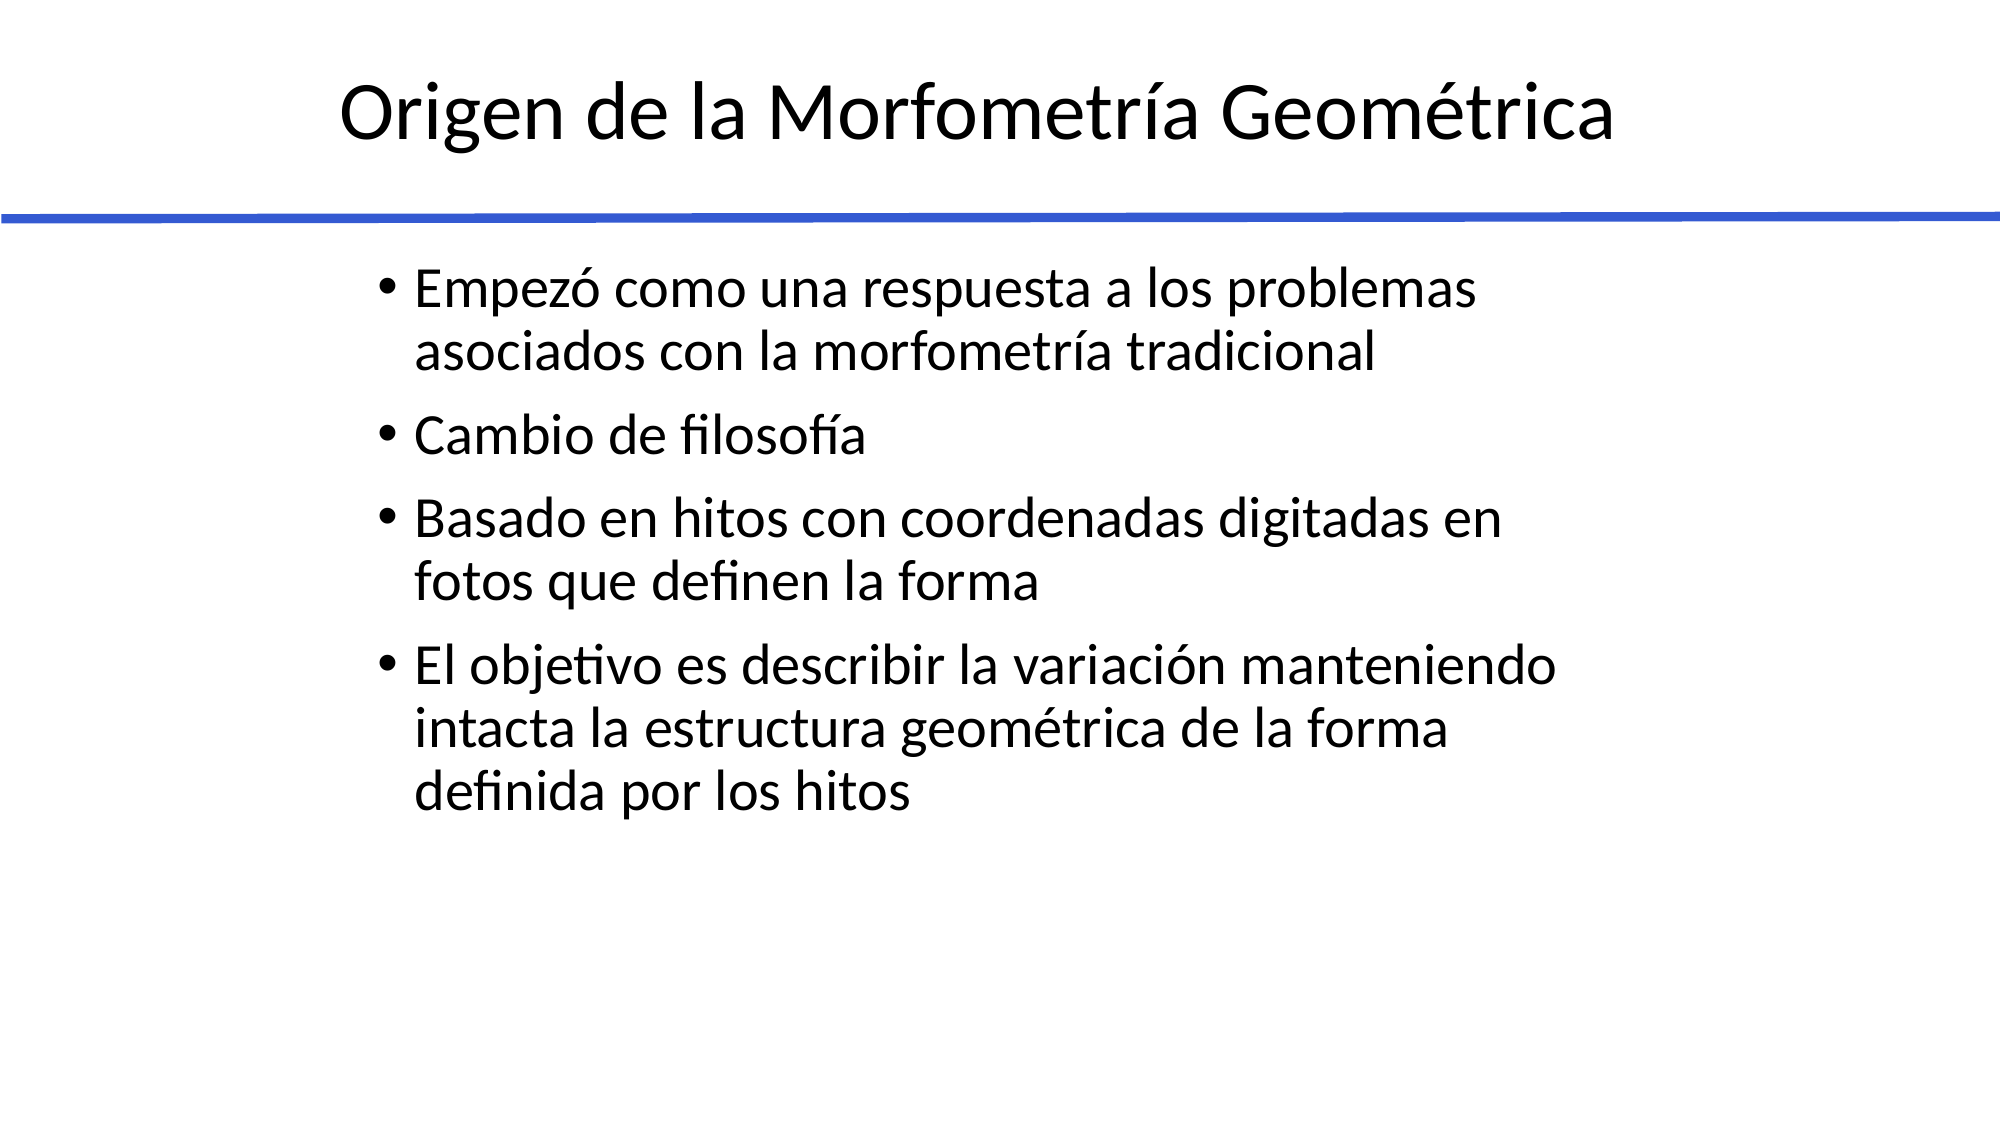

# Origen de la Morfometría Geométrica
Empezó como una respuesta a los problemas asociados con la morfometría tradicional
Cambio de filosofía
Basado en hitos con coordenadas digitadas en fotos que definen la forma
El objetivo es describir la variación manteniendo intacta la estructura geométrica de la forma definida por los hitos